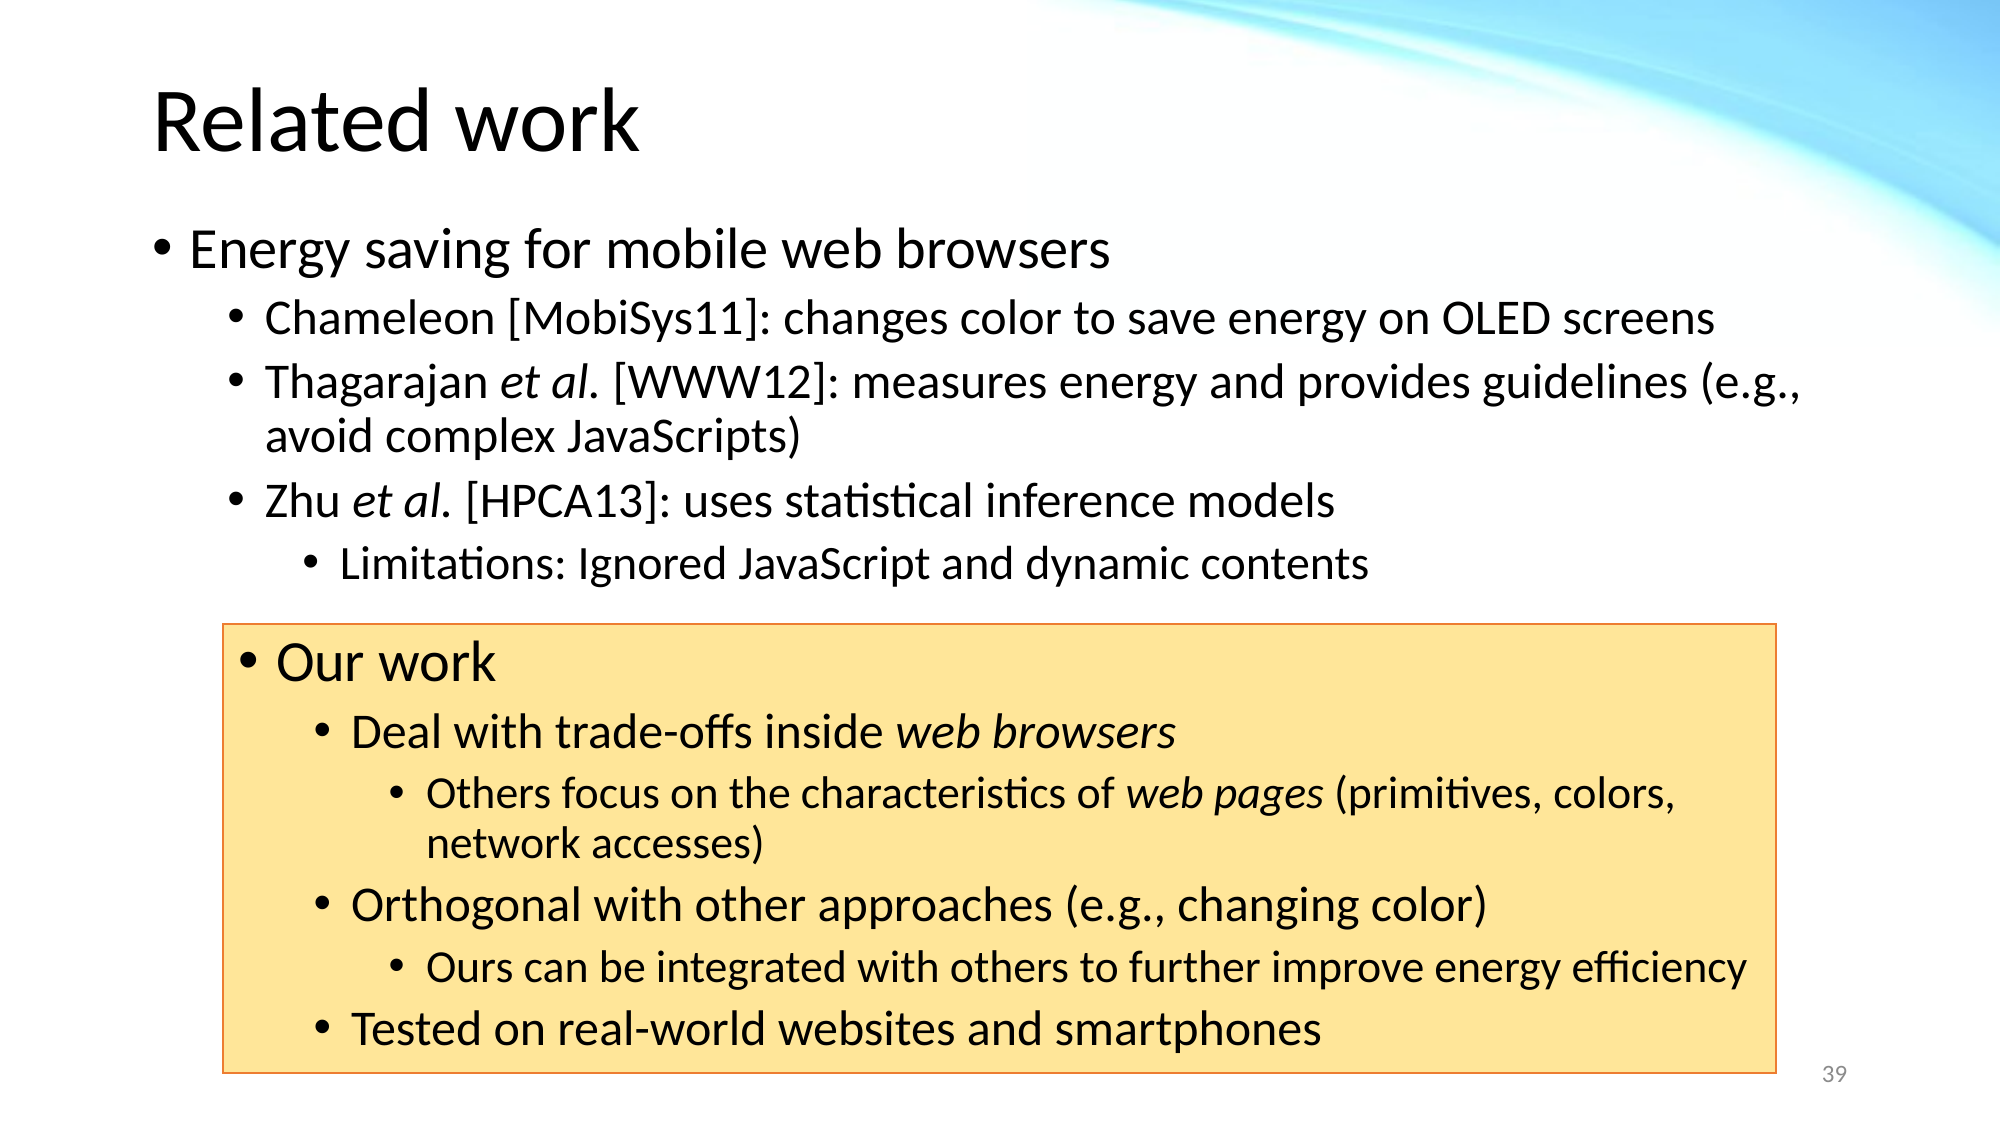

# Related work
Energy saving for mobile web browsers
Chameleon [MobiSys11]: changes color to save energy on OLED screens
Thagarajan et al. [WWW12]: measures energy and provides guidelines (e.g., avoid complex JavaScripts)
Zhu et al. [HPCA13]: uses statistical inference models
Limitations: Ignored JavaScript and dynamic contents
Our work
Deal with trade-offs inside web browsers
Others focus on the characteristics of web pages (primitives, colors, network accesses)
Orthogonal with other approaches (e.g., changing color)
Ours can be integrated with others to further improve energy efficiency
Tested on real-world websites and smartphones
39